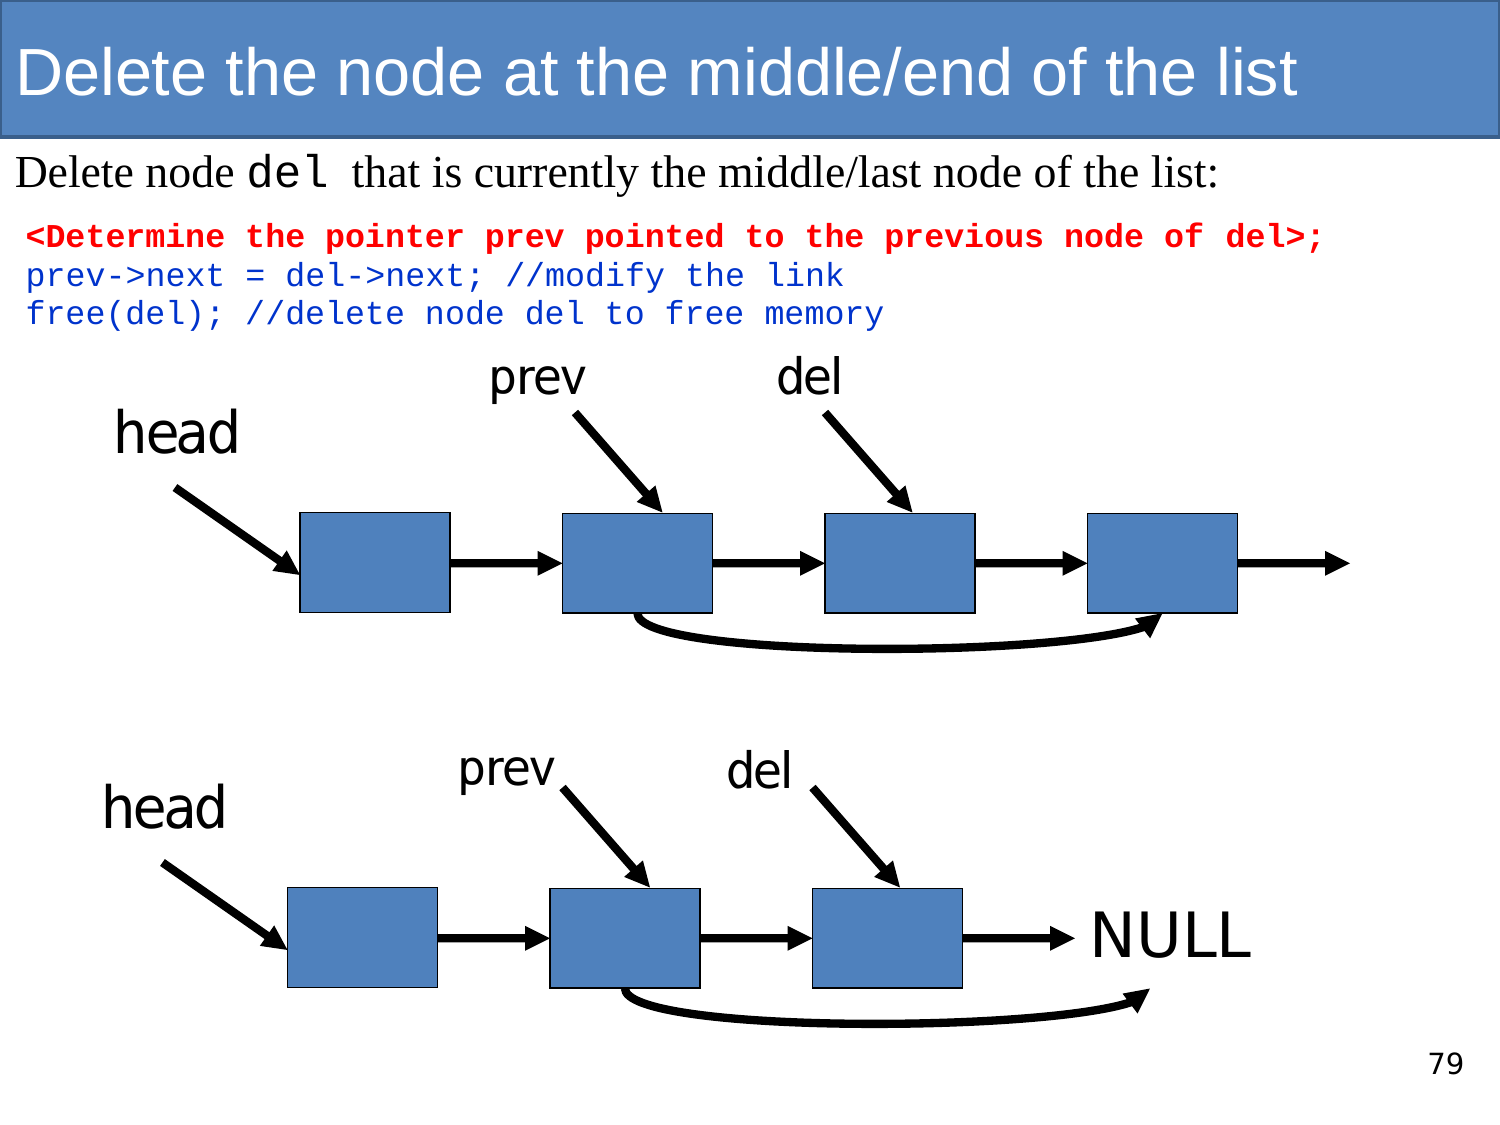

# Delete the node at the middle/end of the list
Delete node del  that is currently the middle/last node of the list:
<Determine the pointer prev pointed to the previous node of del>;
prev->next = del->next; //modify the link
free(del); //delete node del to free memory
prev
del
head

prev
del
head

NULL

79